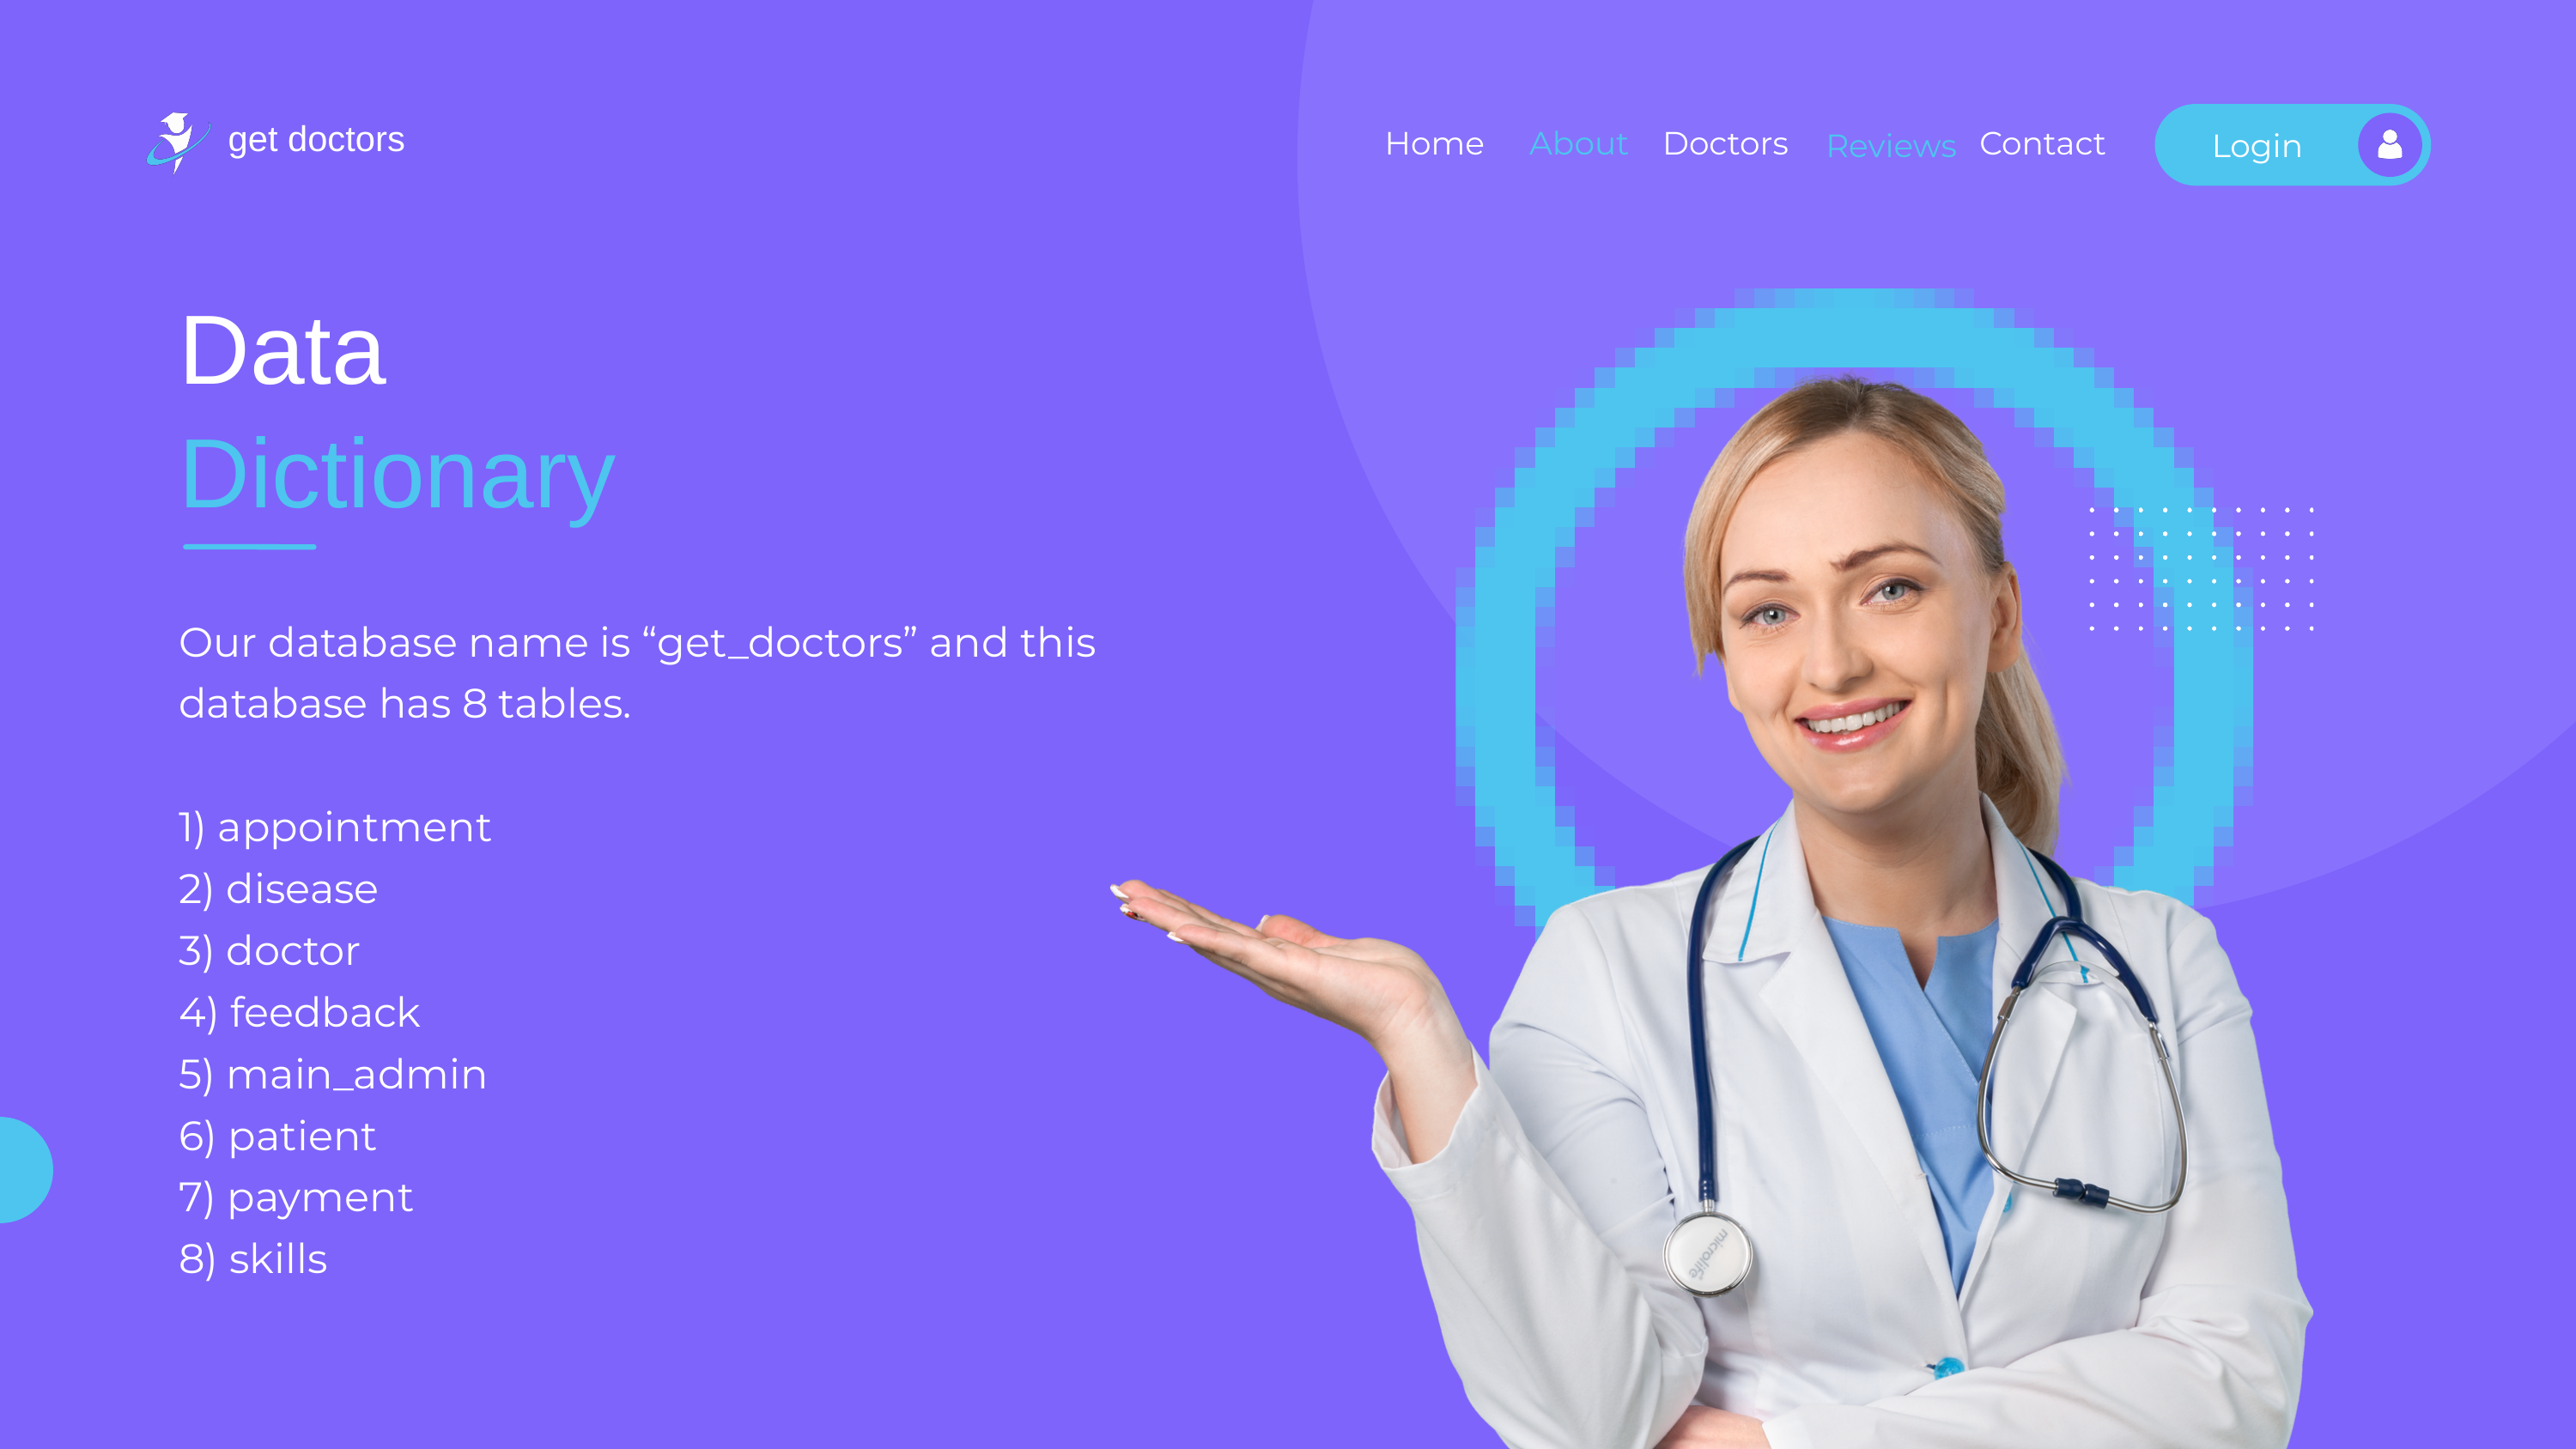

get doctors

Doctors
Home
About
Contact
Reviews
Login

Data

Dictionary

Our database name is “get_doctors” and this database has 8 tables.

1) appointment
2) disease
3) doctor
4) feedback
5) main_admin
6) patient
7) payment
8) skills